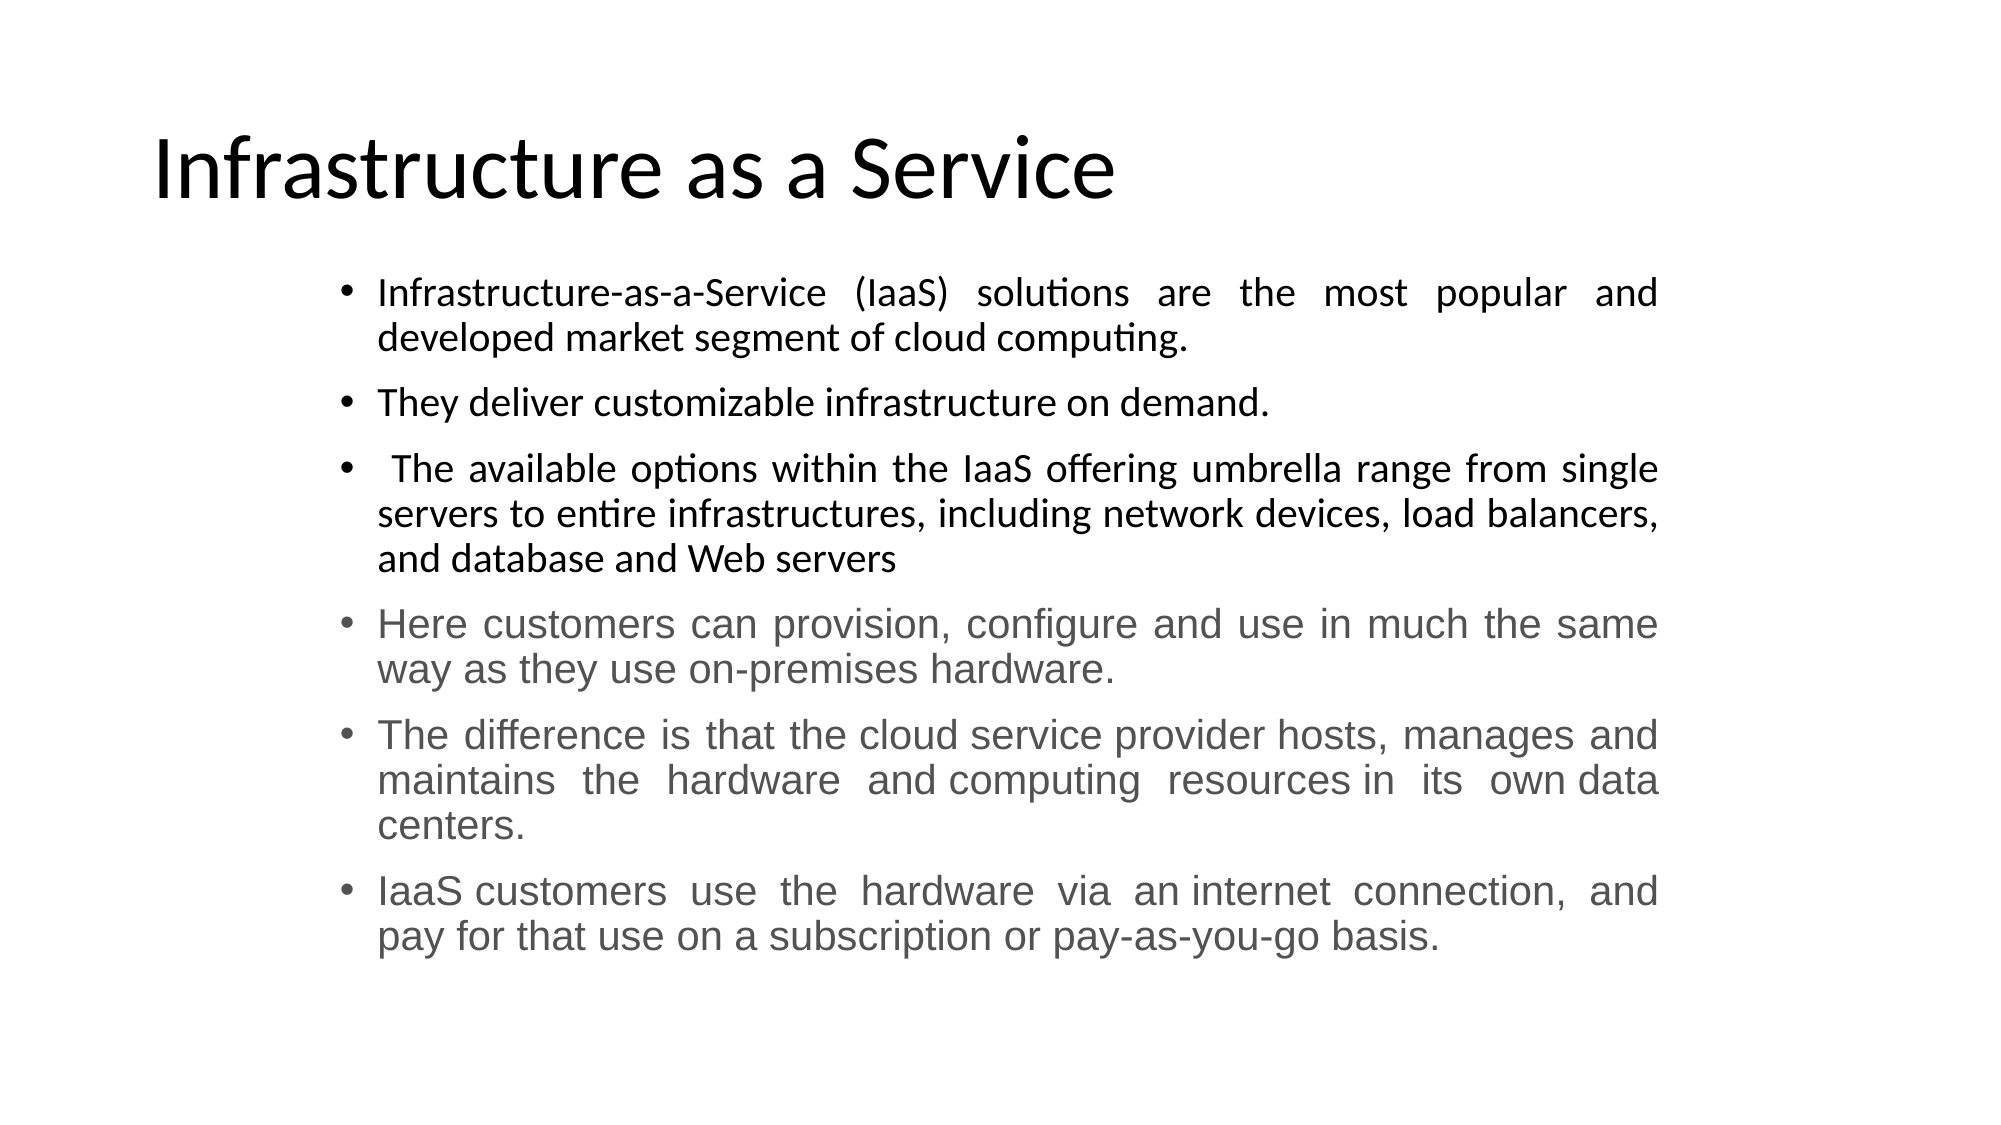

# Infrastructure as a Service
Infrastructure-as-a-Service (IaaS) solutions are the most popular and developed market segment of cloud computing.
They deliver customizable infrastructure on demand.
 The available options within the IaaS offering umbrella range from single servers to entire infrastructures, including network devices, load balancers, and database and Web servers
Here customers can provision, configure and use in much the same way as they use on-premises hardware.
The difference is that the cloud service provider hosts, manages and maintains the hardware and computing resources in its own data centers.
IaaS customers use the hardware via an internet connection, and pay for that use on a subscription or pay-as-you-go basis.